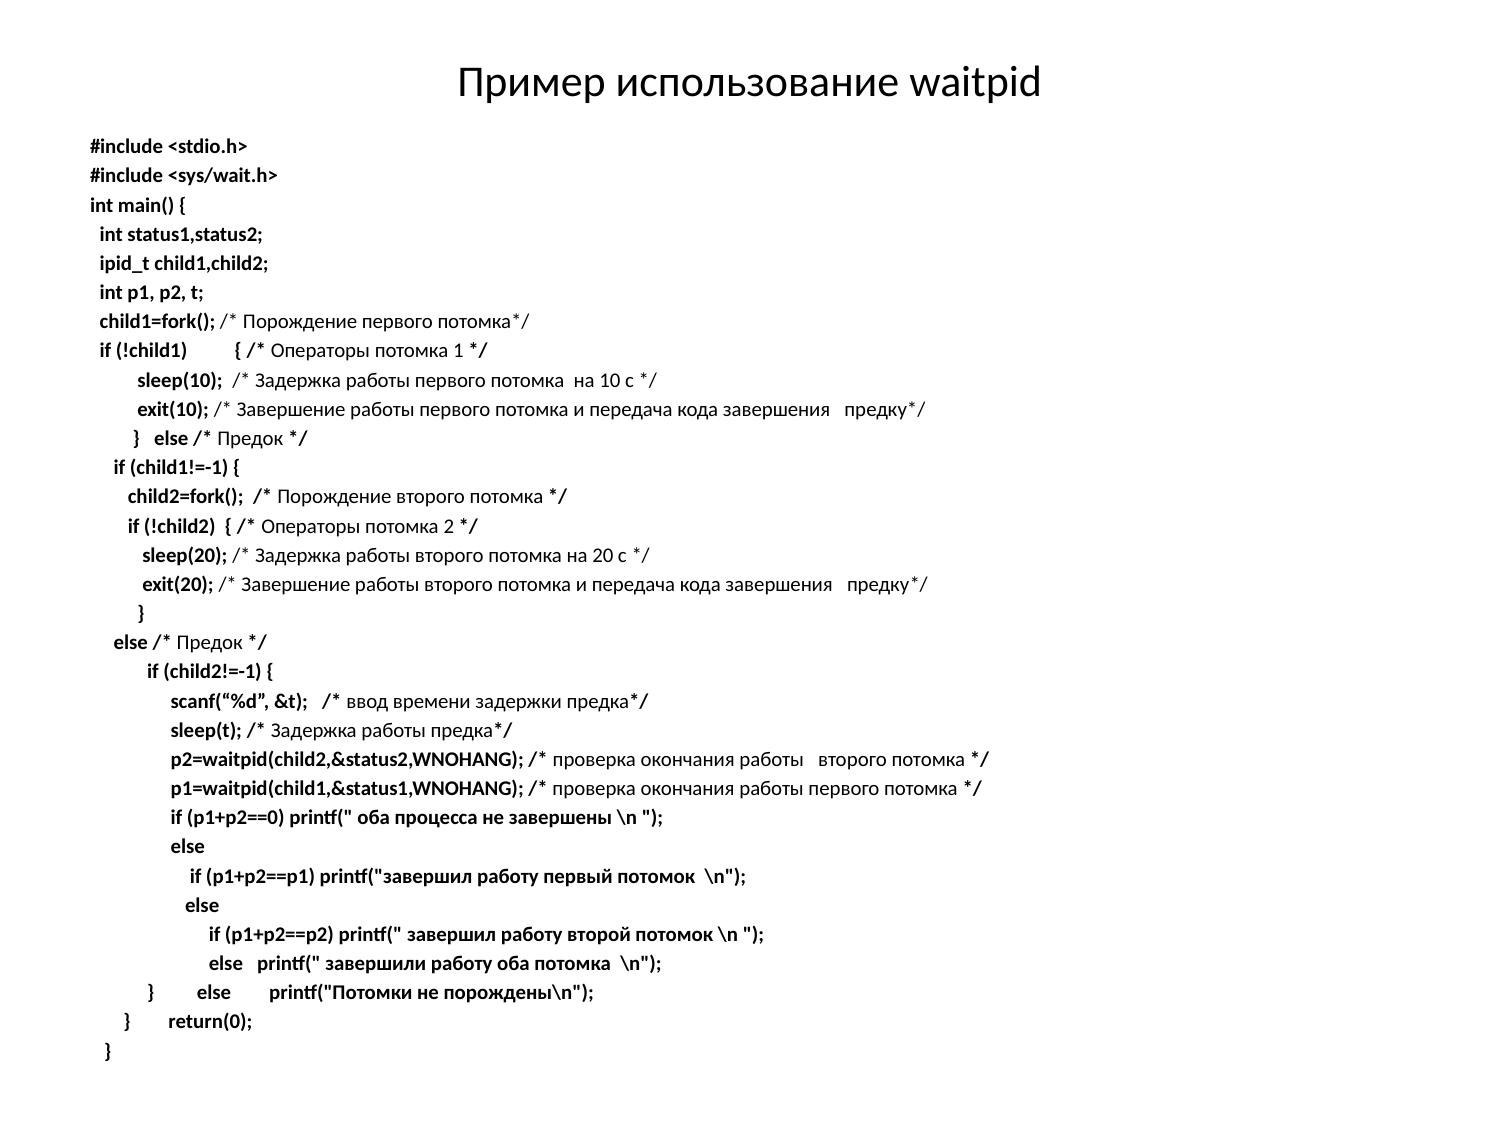

# Пример использование waitpid
#include <stdio.h>
#include <sys/wait.h>
int main() {
  int status1,status2;
  ipid_t child1,child2;
  int p1, p2, t;
  child1=fork(); /* Порождение первого потомка*/
  if (!child1)          { /* Операторы потомка 1 */
          sleep(10);  /* Задержка работы первого потомка  на 10 с */
          exit(10); /* Завершение работы первого потомка и передача кода завершения   предку*/
         }   else /* Предок */
     if (child1!=-1) {
        child2=fork();  /* Порождение второго потомка */
        if (!child2)  { /* Операторы потомка 2 */
           sleep(20); /* Задержка работы второго потомка на 20 с */
           exit(20); /* Завершение работы второго потомка и передача кода завершения   предку*/
          }
     else /* Предок */
            if (child2!=-1) {
                 scanf(“%d”, &t);   /* ввод времени задержки предка*/
                 sleep(t); /* Задержка работы предка*/
                 p2=waitpid(child2,&status2,WNOHANG); /* проверка окончания работы   второго потомка */
                 p1=waitpid(child1,&status1,WNOHANG); /* проверка окончания работы первого потомка */
                 if (p1+p2==0) printf(" оба процесса не завершены \n ");
                 else
                     if (p1+p2==p1) printf("завершил работу первый потомок  \n");
                    else
                         if (p1+p2==p2) printf(" завершил работу второй потомок \n ");
                         else   printf(" завершили работу оба потомка  \n");
            }         else        printf("Потомки не порождены\n");
       }        return(0);
   }